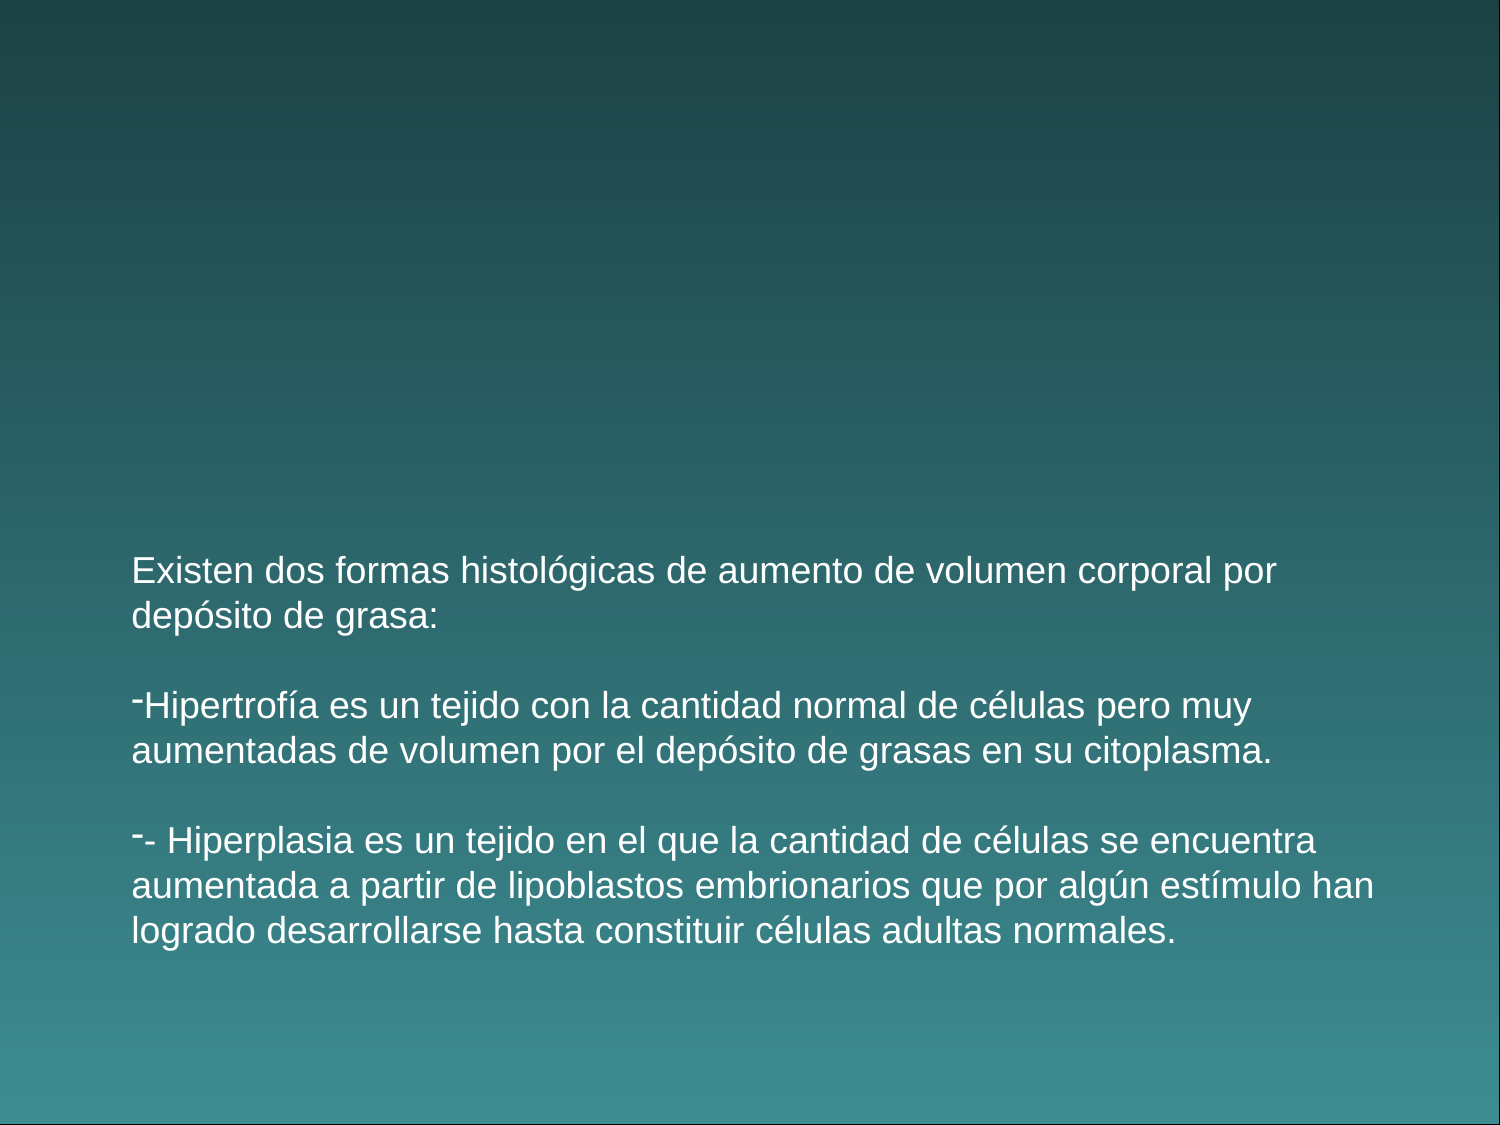

Existen dos formas histológicas de aumento de volumen corporal por depósito de grasa:

Hipertrofía es un tejido con la cantidad normal de células pero muy aumentadas de volumen por el depósito de grasas en su citoplasma.

- Hiperplasia es un tejido en el que la cantidad de células se encuentra aumentada a partir de lipoblastos embrionarios que por algún estímulo han logrado desarrollarse hasta constituir células adultas normales.